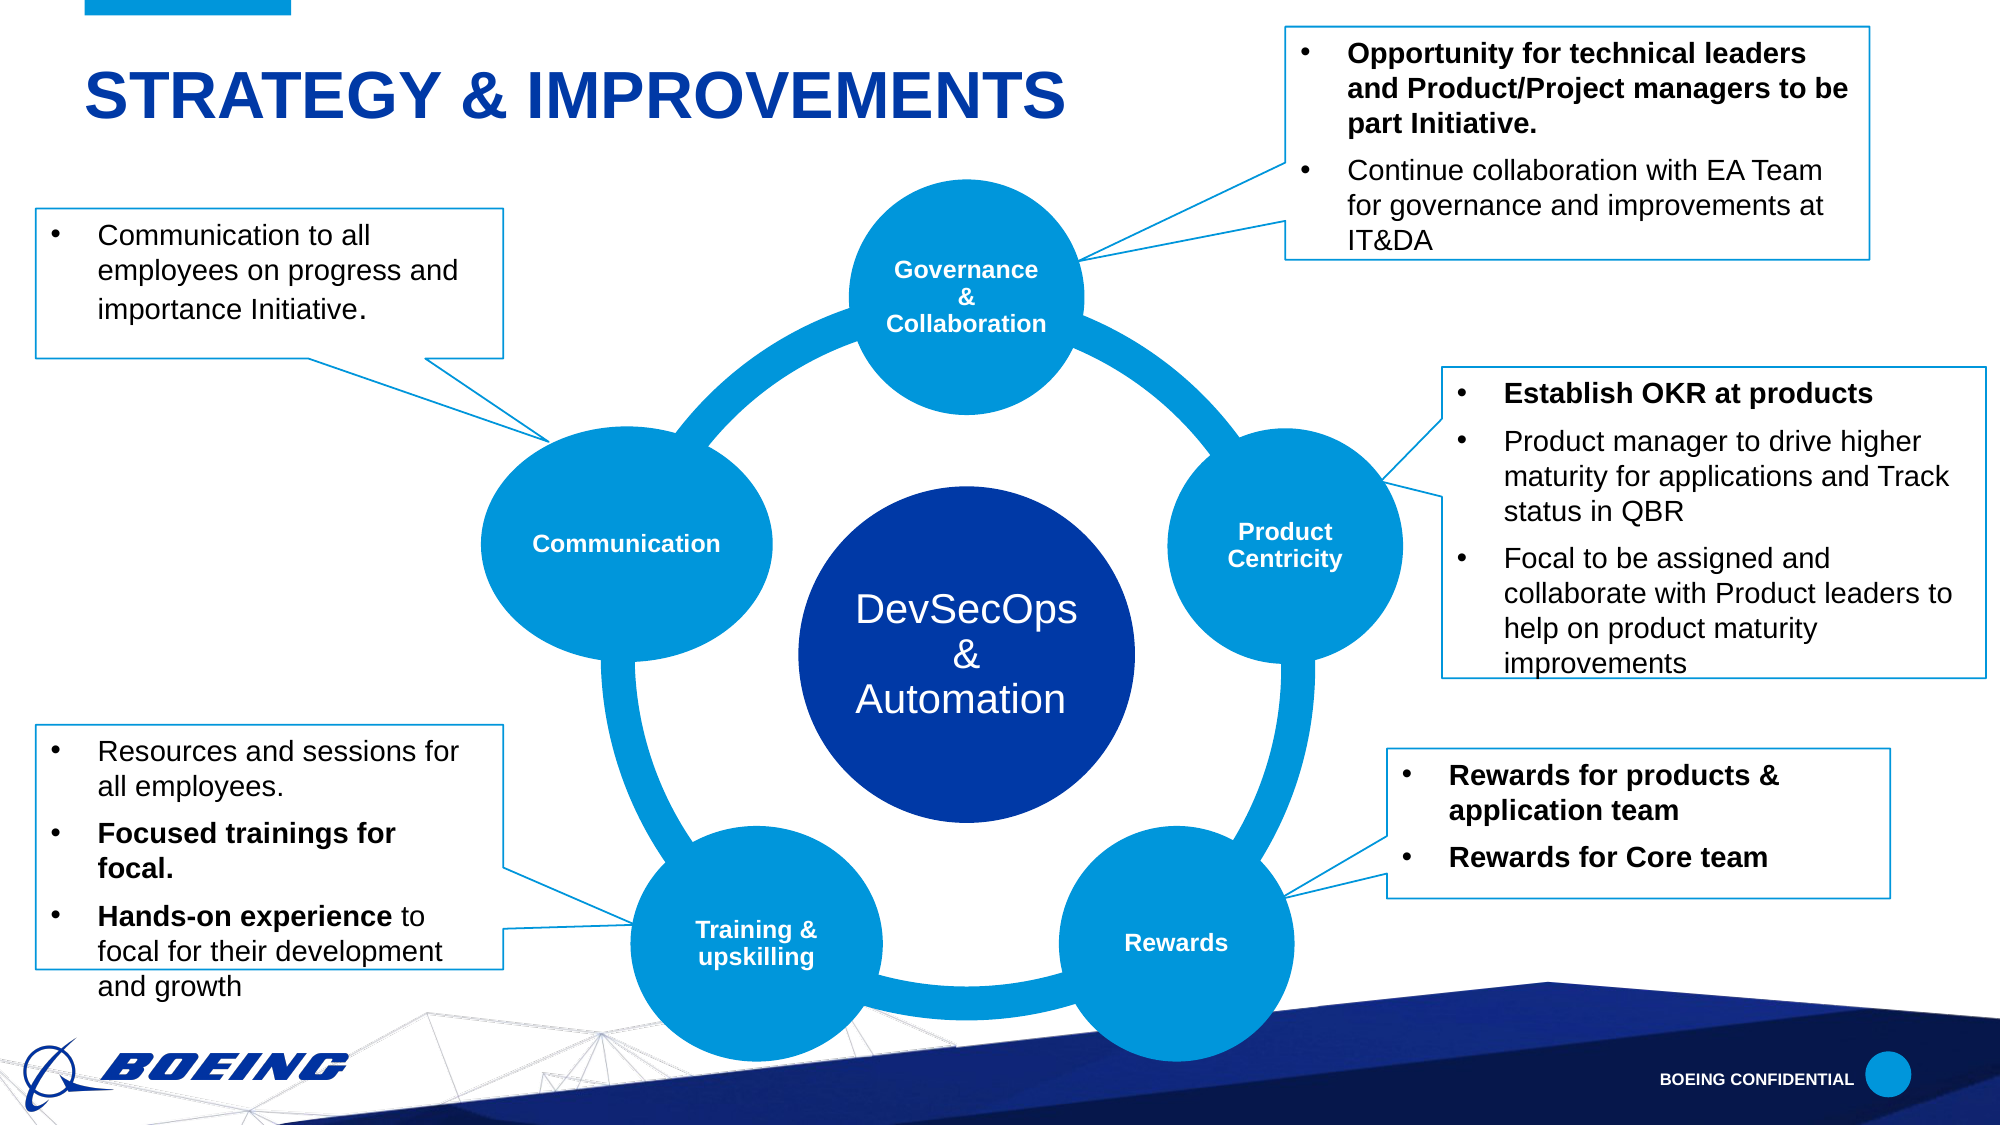

Opportunity for technical leaders and Product/Project managers to be part Initiative.
Continue collaboration with EA Team for governance and improvements at IT&DA

# Strategy & improvements
DevSecOps & Automation
Governance & Collaboration
Product Centricity
Rewards
Training & upskilling
Communication
Communication to all employees on progress and importance Initiative.

Establish OKR at products
Product manager to drive higher maturity for applications and Track status in QBR
Focal to be assigned and collaborate with Product leaders to help on product maturity improvements

Resources and sessions for all employees.
Focused trainings for  focal.
Hands-on experience to focal for their development and growth

Rewards for products & application team
Rewards for Core team